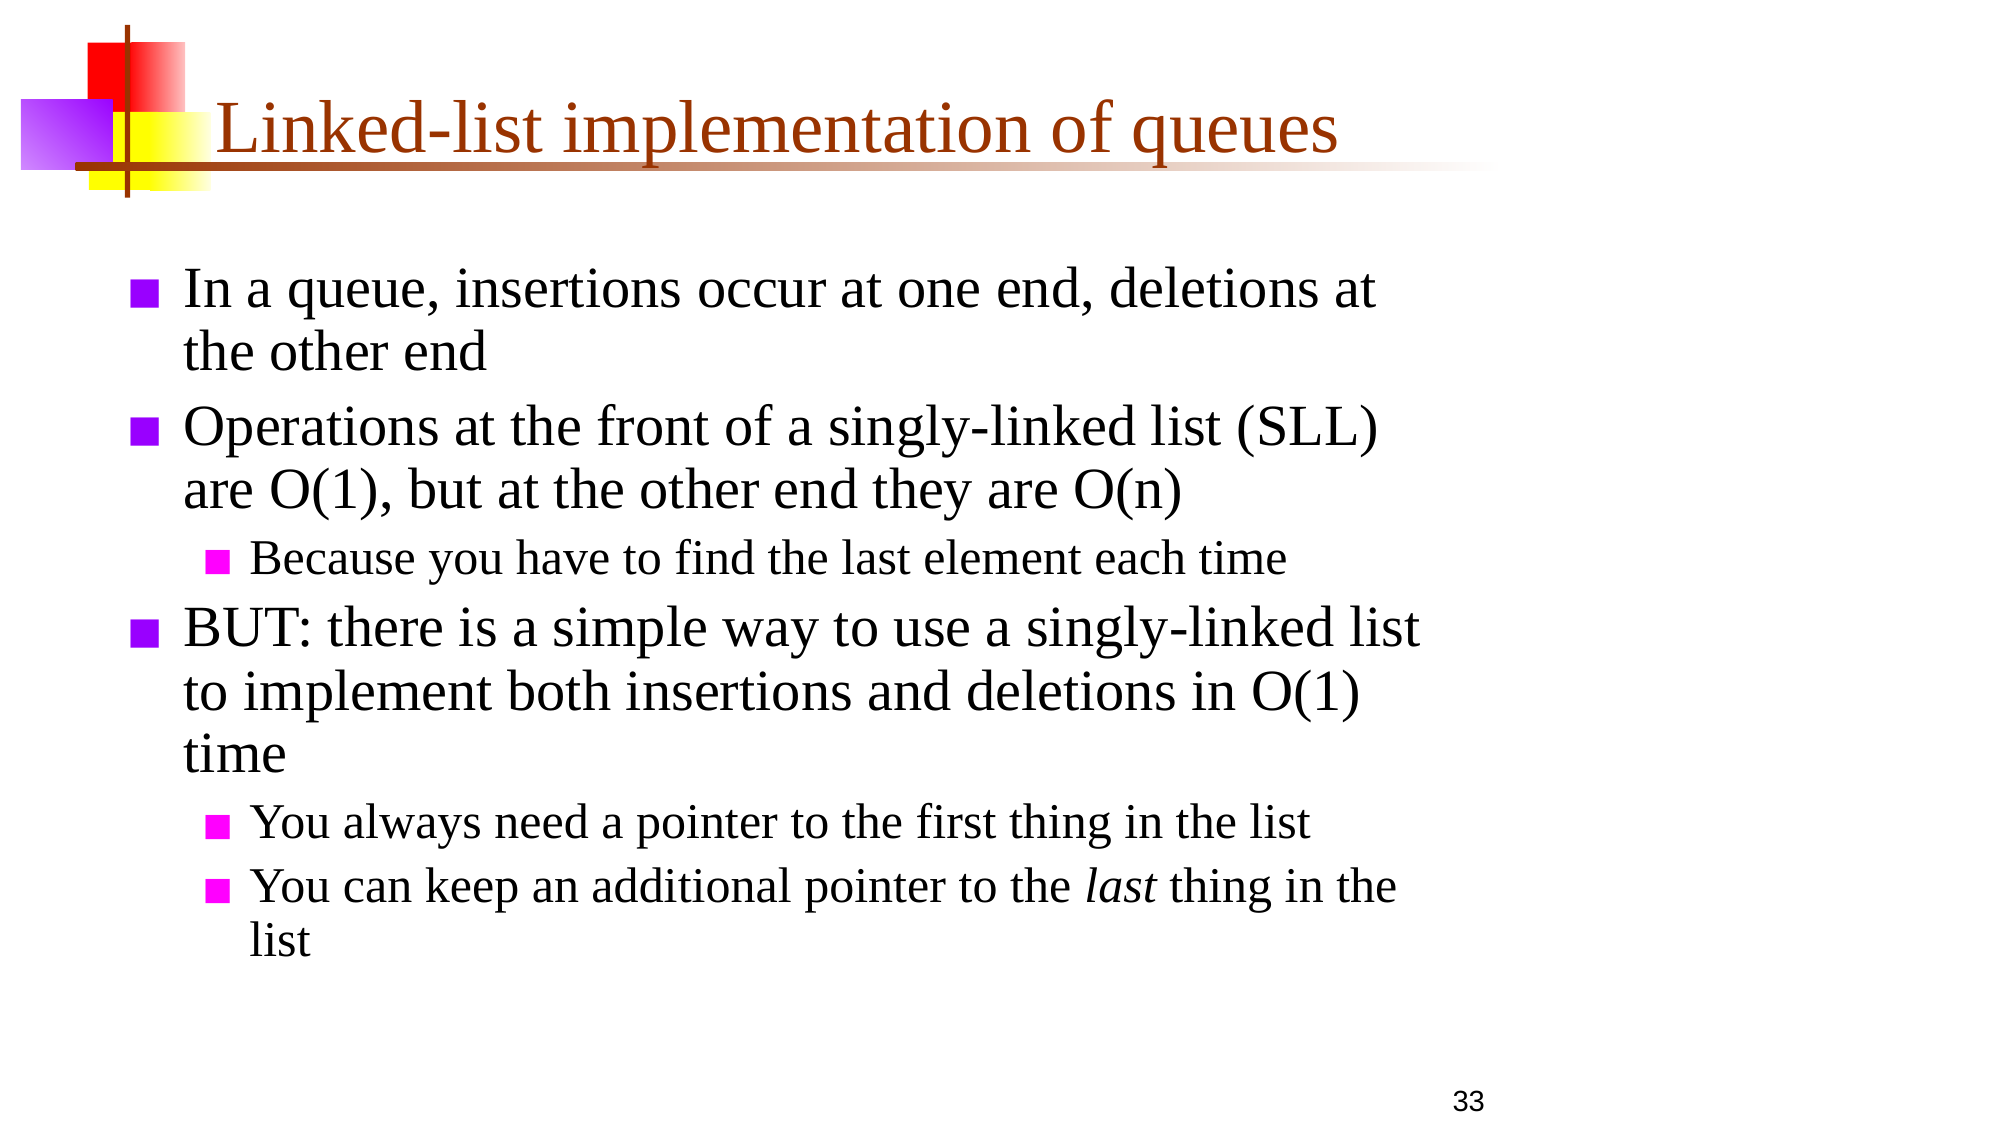

# Linked-list implementation of queues
In a queue, insertions occur at one end, deletions at the other end
Operations at the front of a singly-linked list (SLL) are O(1), but at the other end they are O(n)
Because you have to find the last element each time
BUT: there is a simple way to use a singly-linked list to implement both insertions and deletions in O(1) time
You always need a pointer to the first thing in the list
You can keep an additional pointer to the last thing in the list
33